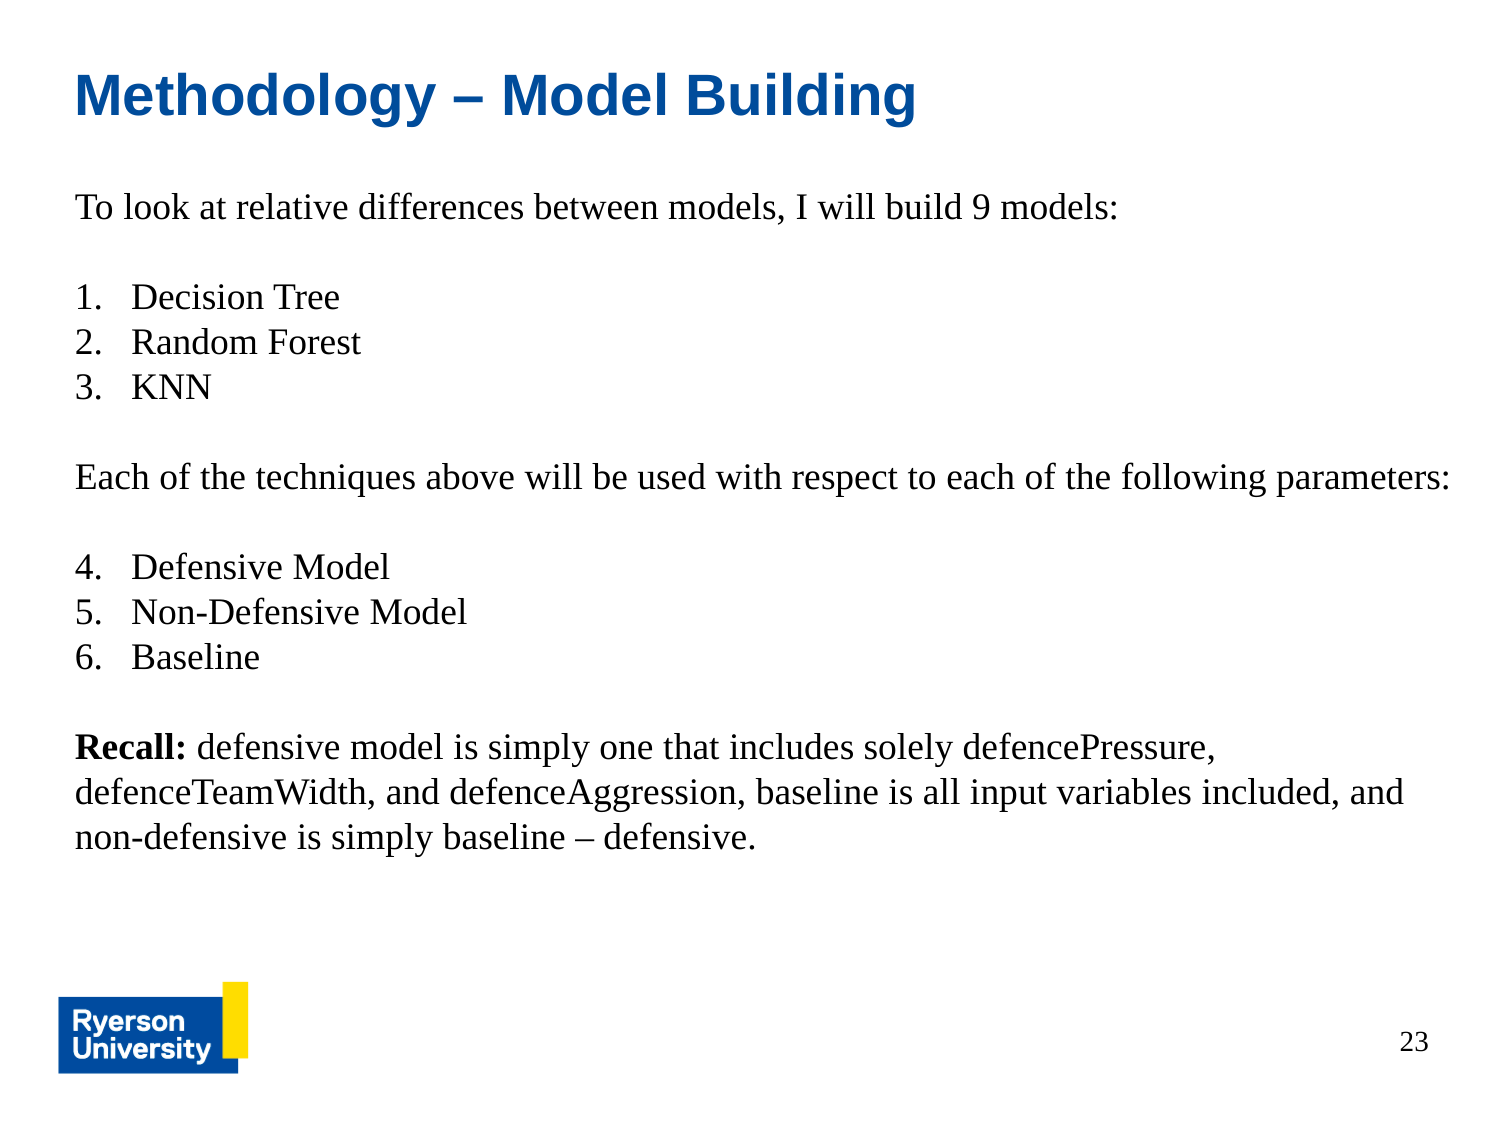

Methodology – Model Building
To look at relative differences between models, I will build 9 models:

Decision Tree
Random Forest
KNN

Each of the techniques above will be used with respect to each of the following parameters:

Defensive Model
Non-Defensive Model
Baseline

Recall: defensive model is simply one that includes solely defencePressure, defenceTeamWidth, and defenceAggression, baseline is all input variables included, and non-defensive is simply baseline – defensive.
23